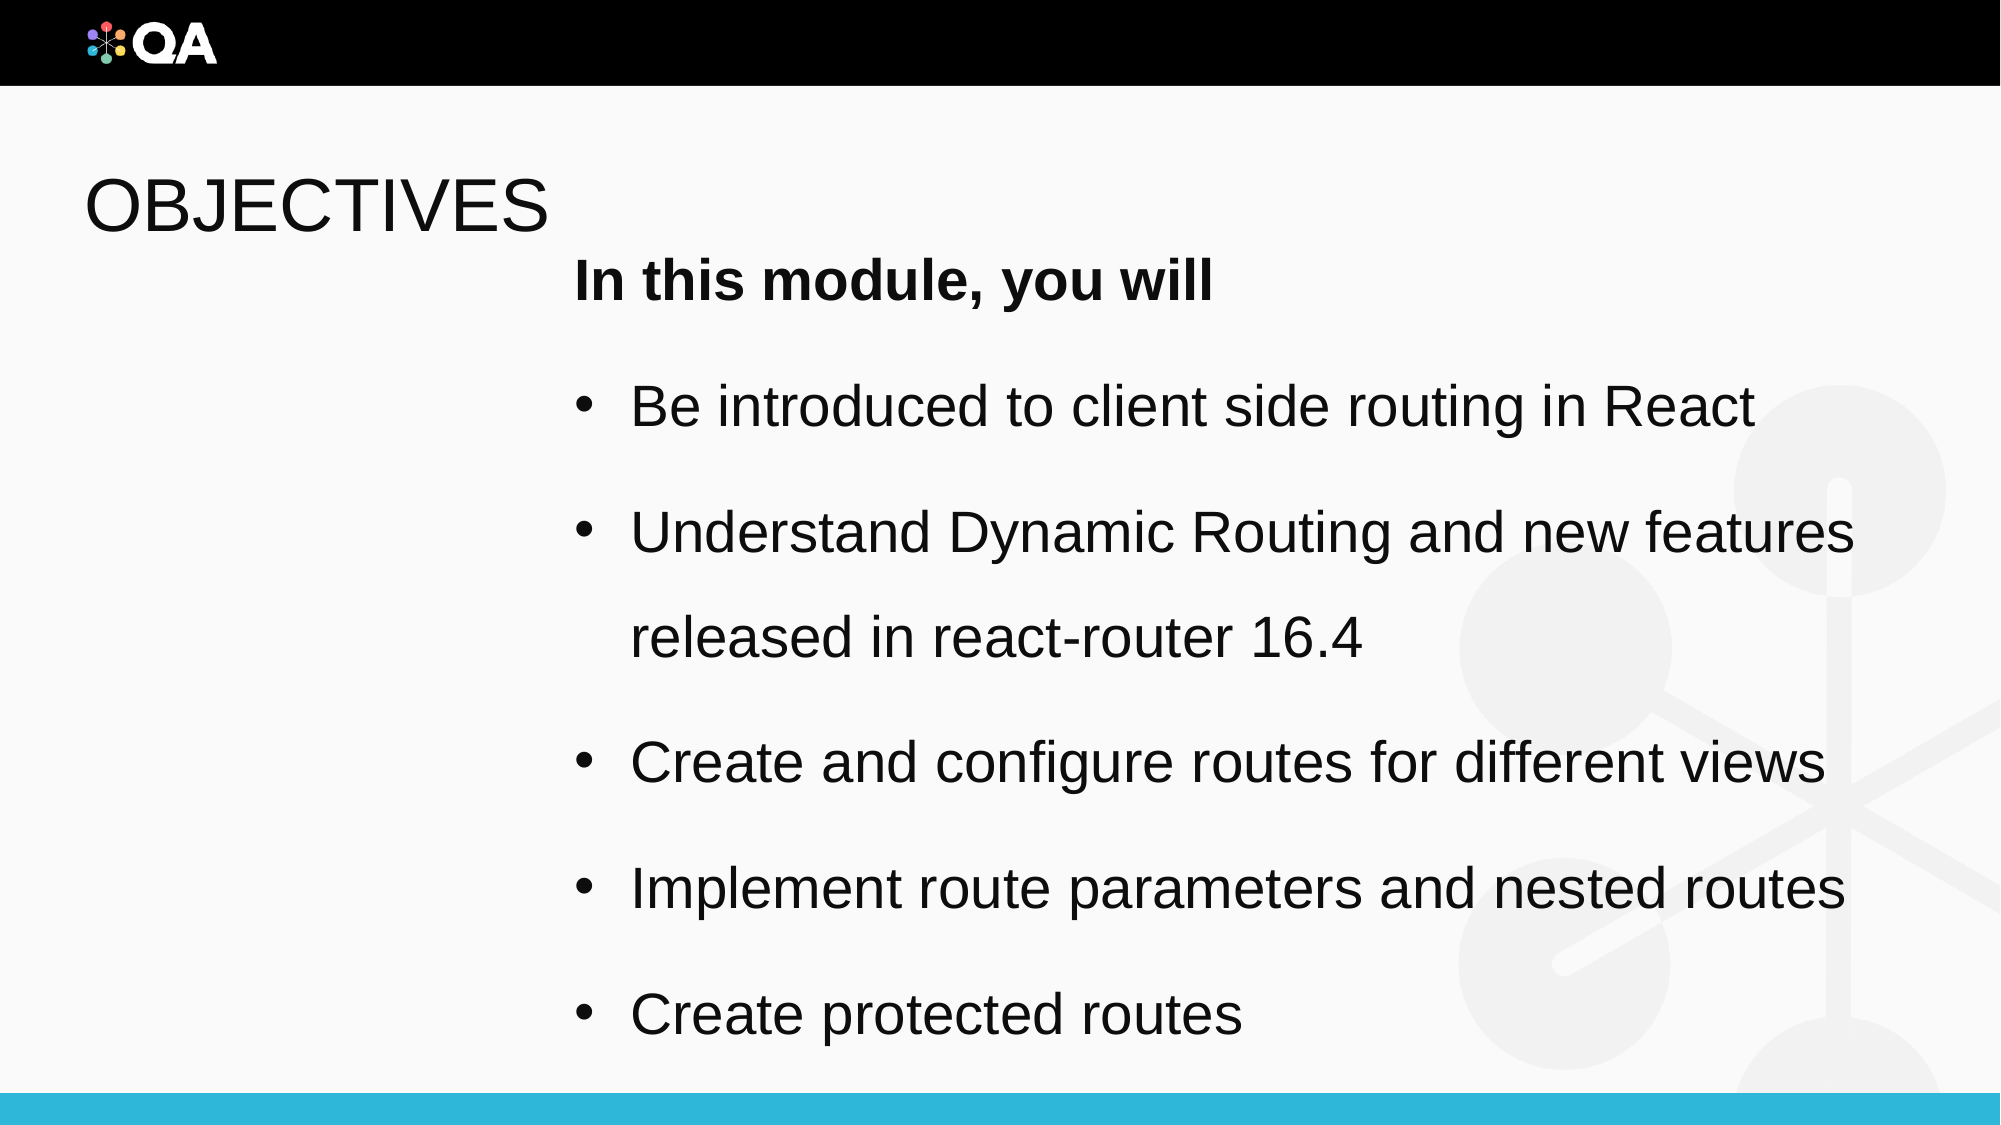

# OBJECTIVES
In this module, you will
Be introduced to client side routing in React
Understand Dynamic Routing and new features released in react-router 16.4
Create and configure routes for different views
Implement route parameters and nested routes
Create protected routes